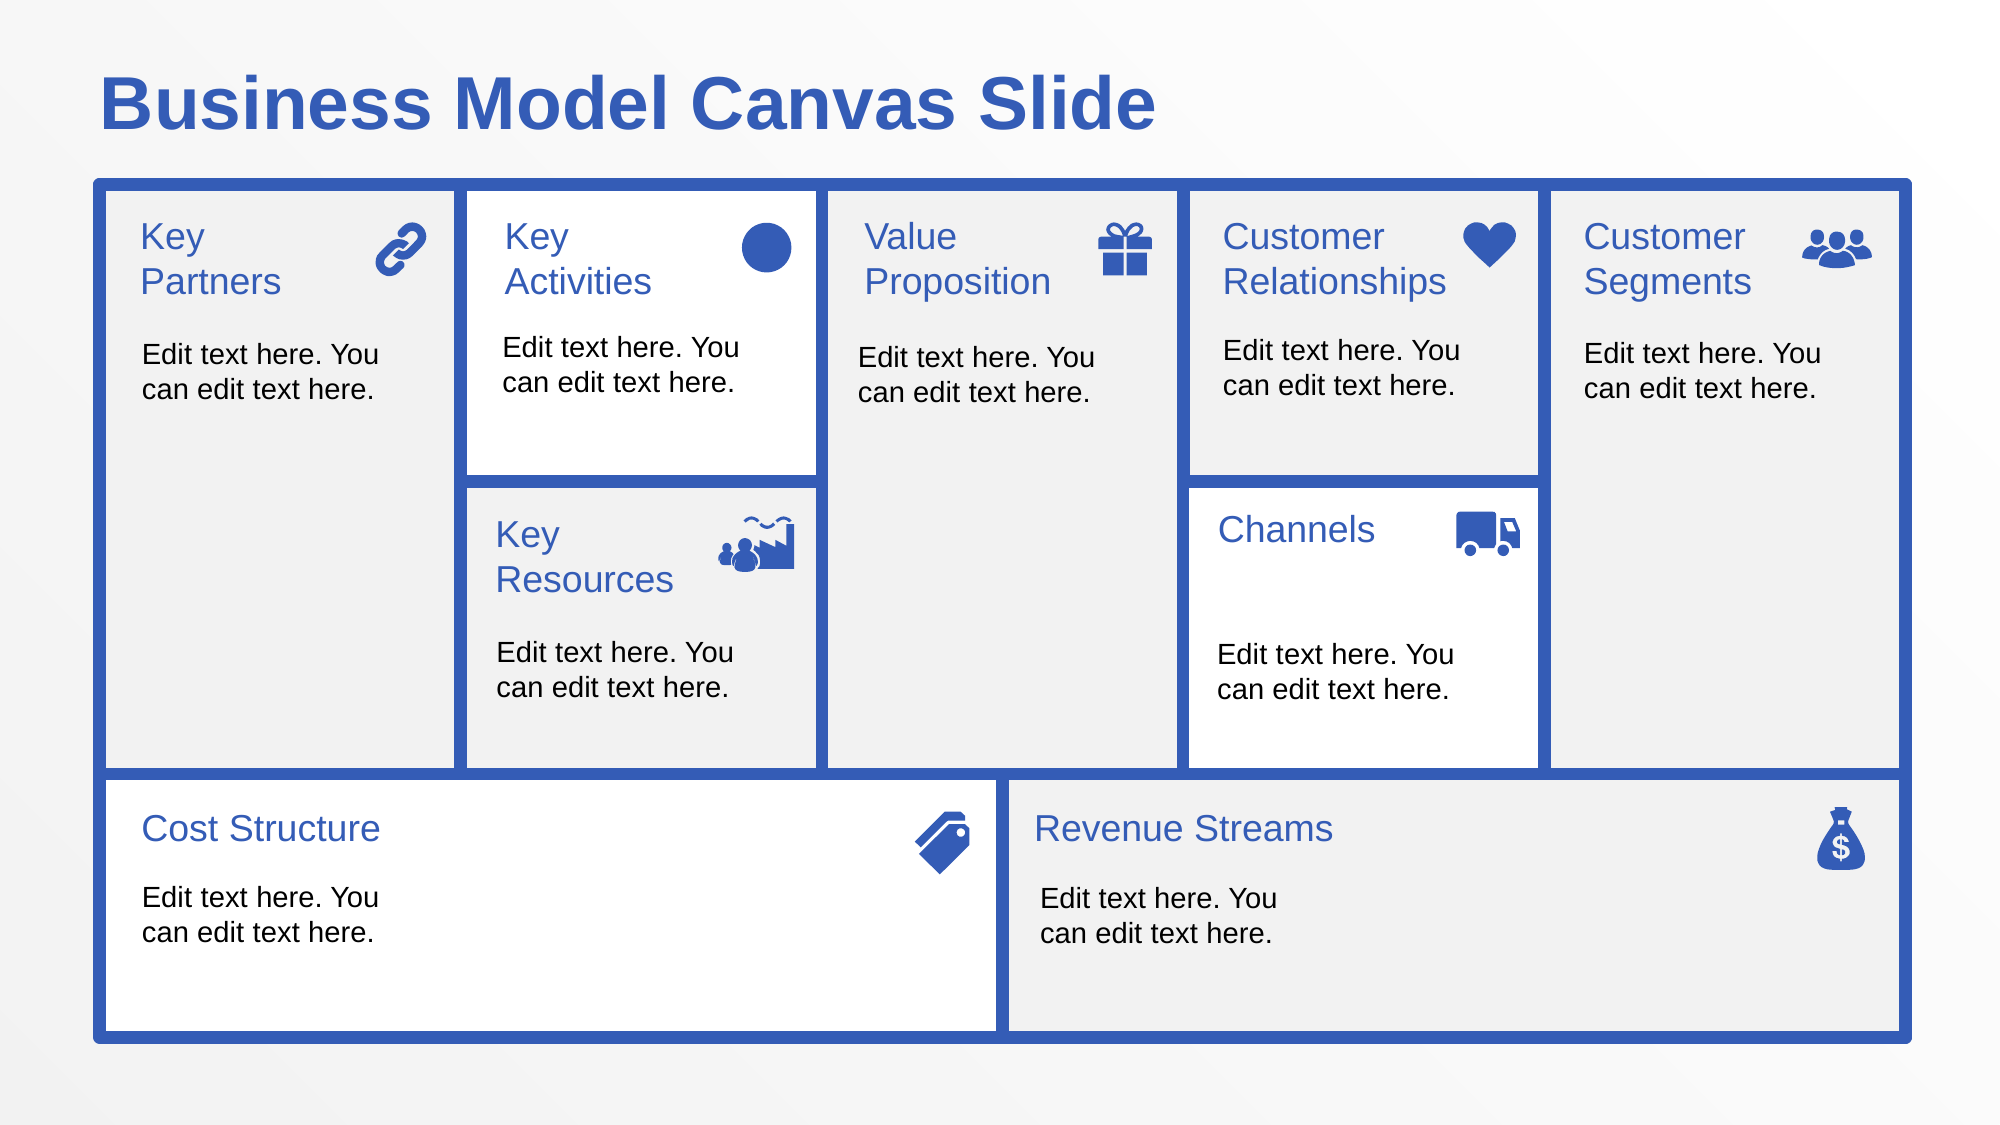

# Business Model Canvas Slide

Key
Partners
Key
Activities
Value
Proposition
Customer
Relationships
Customer
Segments

Edit text here. You can edit text here.
Edit text here. You can edit text here.
Edit text here. You can edit text here.
Edit text here. You can edit text here.
Edit text here. You can edit text here.

Channels
Key
Resources

Edit text here. You can edit text here.
Edit text here. You can edit text here.

Cost Structure
Revenue Streams

Edit text here. You can edit text here.
Edit text here. You can edit text here.